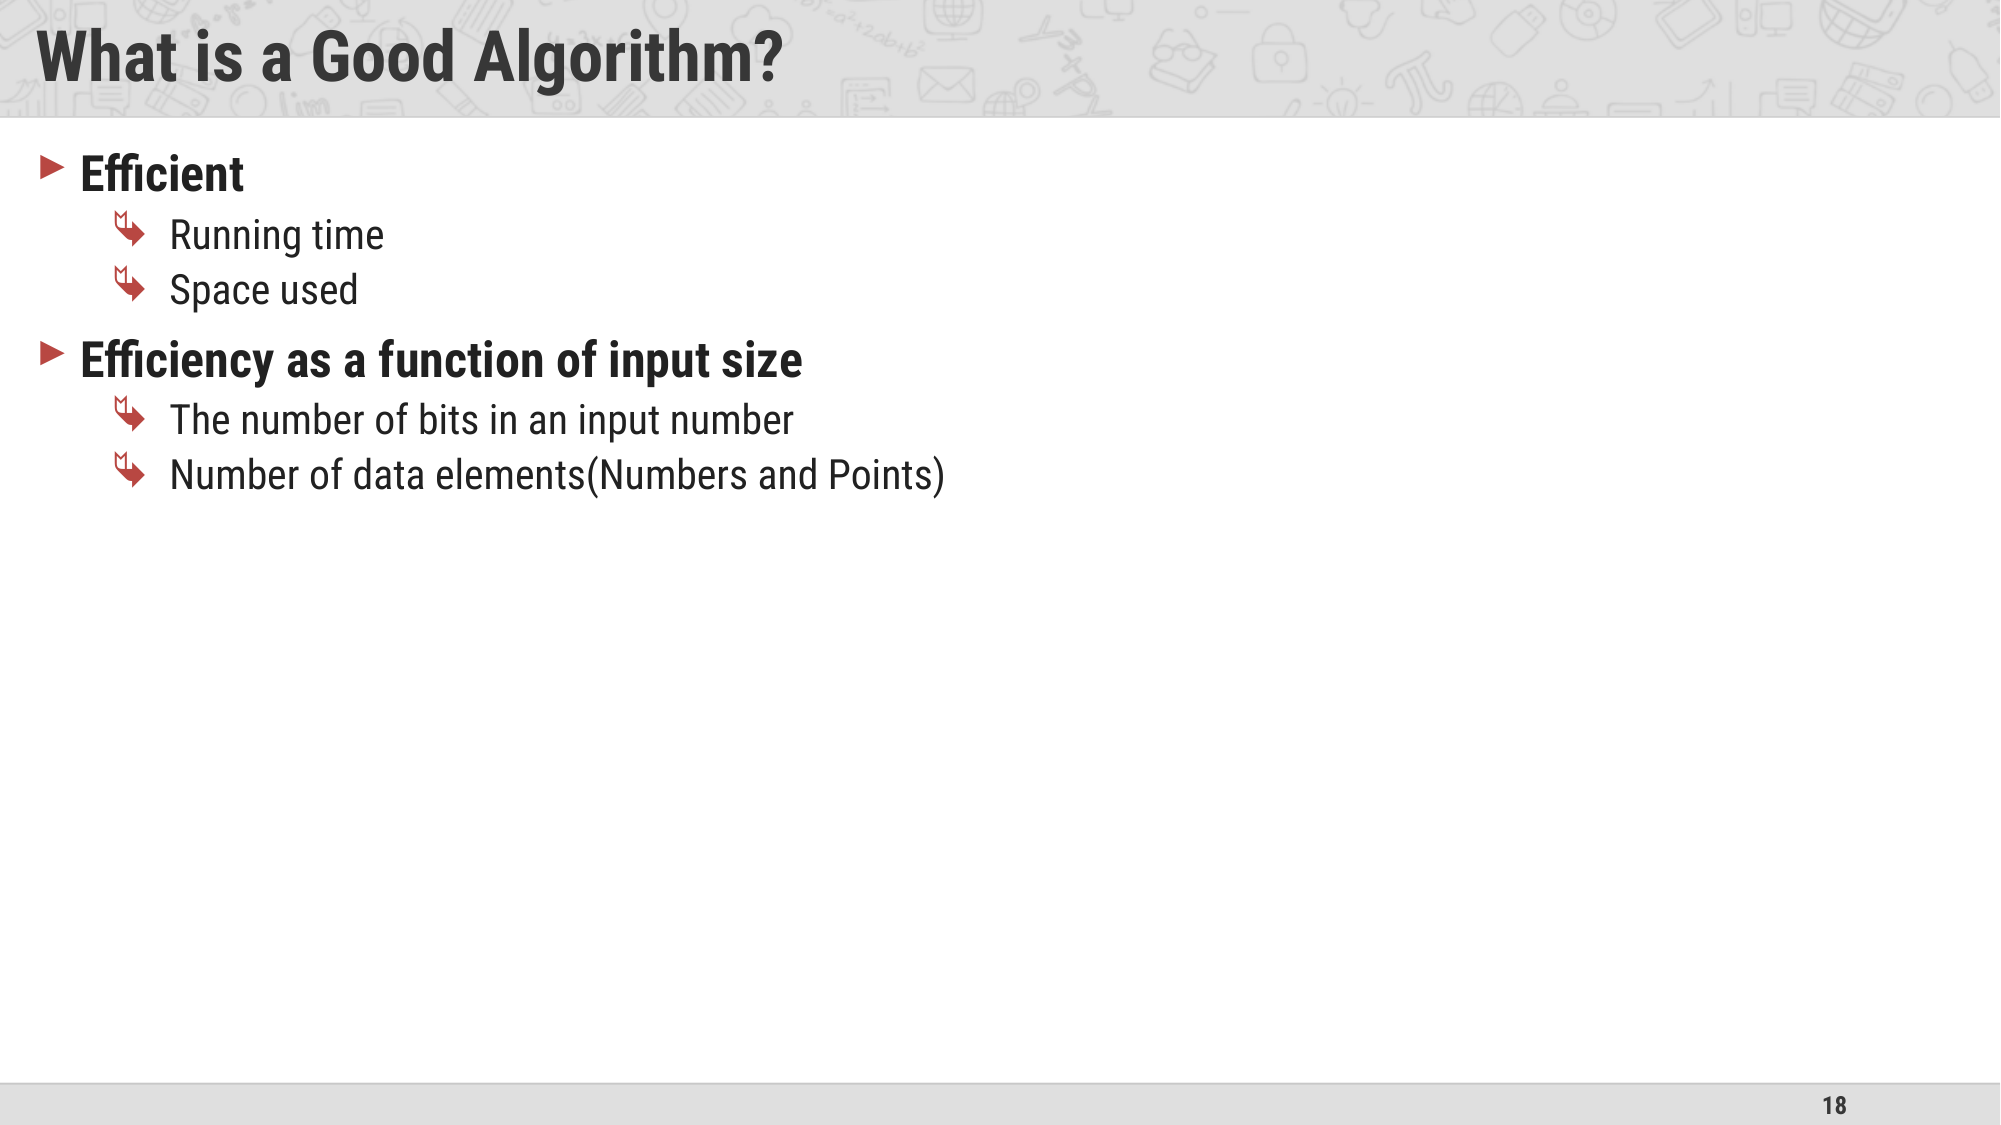

# What is a Good Algorithm?
Efficient
Running time
Space used
Efficiency as a function of input size
The number of bits in an input number
Number of data elements(Numbers and Points)